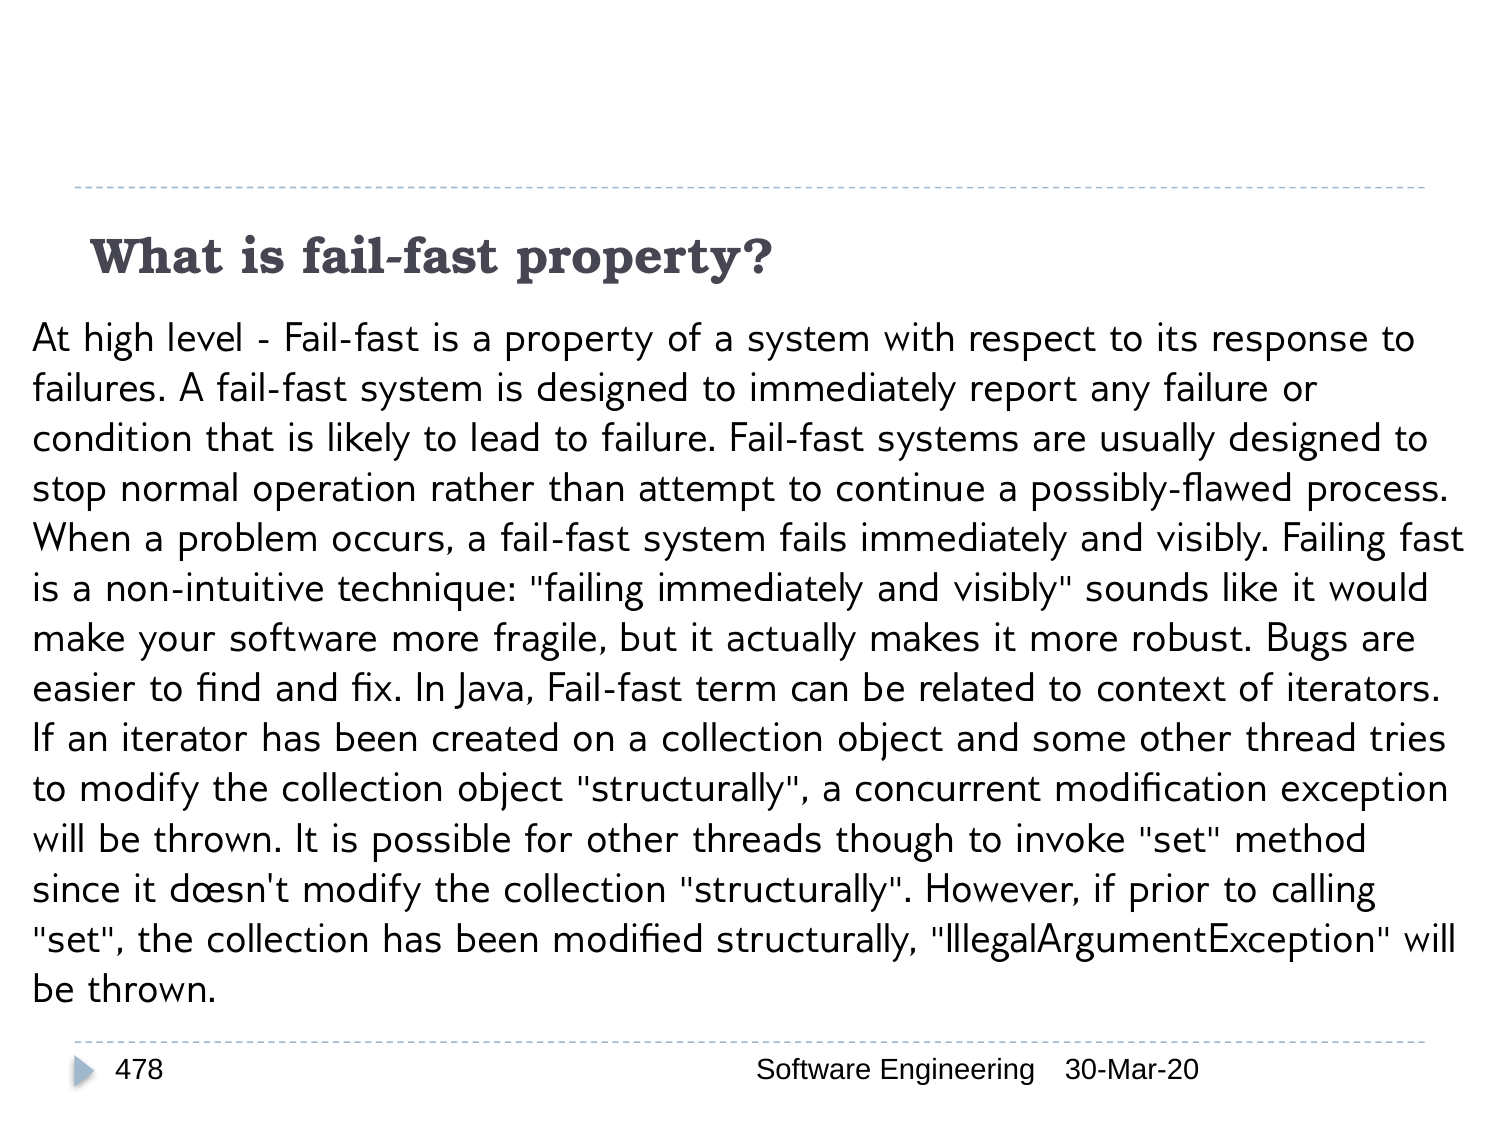

# What is fail-fast property?
At high level - Fail-fast is a property of a system with respect to its response to failures. A fail-fast system is designed to immediately report any failure or condition that is likely to lead to failure. Fail-fast systems are usually designed to stop normal operation rather than attempt to continue a possibly-flawed process. When a problem occurs, a fail-fast system fails immediately and visibly. Failing fast is a non-intuitive technique: "failing immediately and visibly" sounds like it would make your software more fragile, but it actually makes it more robust. Bugs are easier to find and fix. In Java, Fail-fast term can be related to context of iterators. If an iterator has been created on a collection object and some other thread tries to modify the collection object "structurally", a concurrent modification exception will be thrown. It is possible for other threads though to invoke "set" method since it doesn't modify the collection "structurally". However, if prior to calling "set", the collection has been modified structurally, "IllegalArgumentException" will be thrown.
478
Software Engineering
30-Mar-20